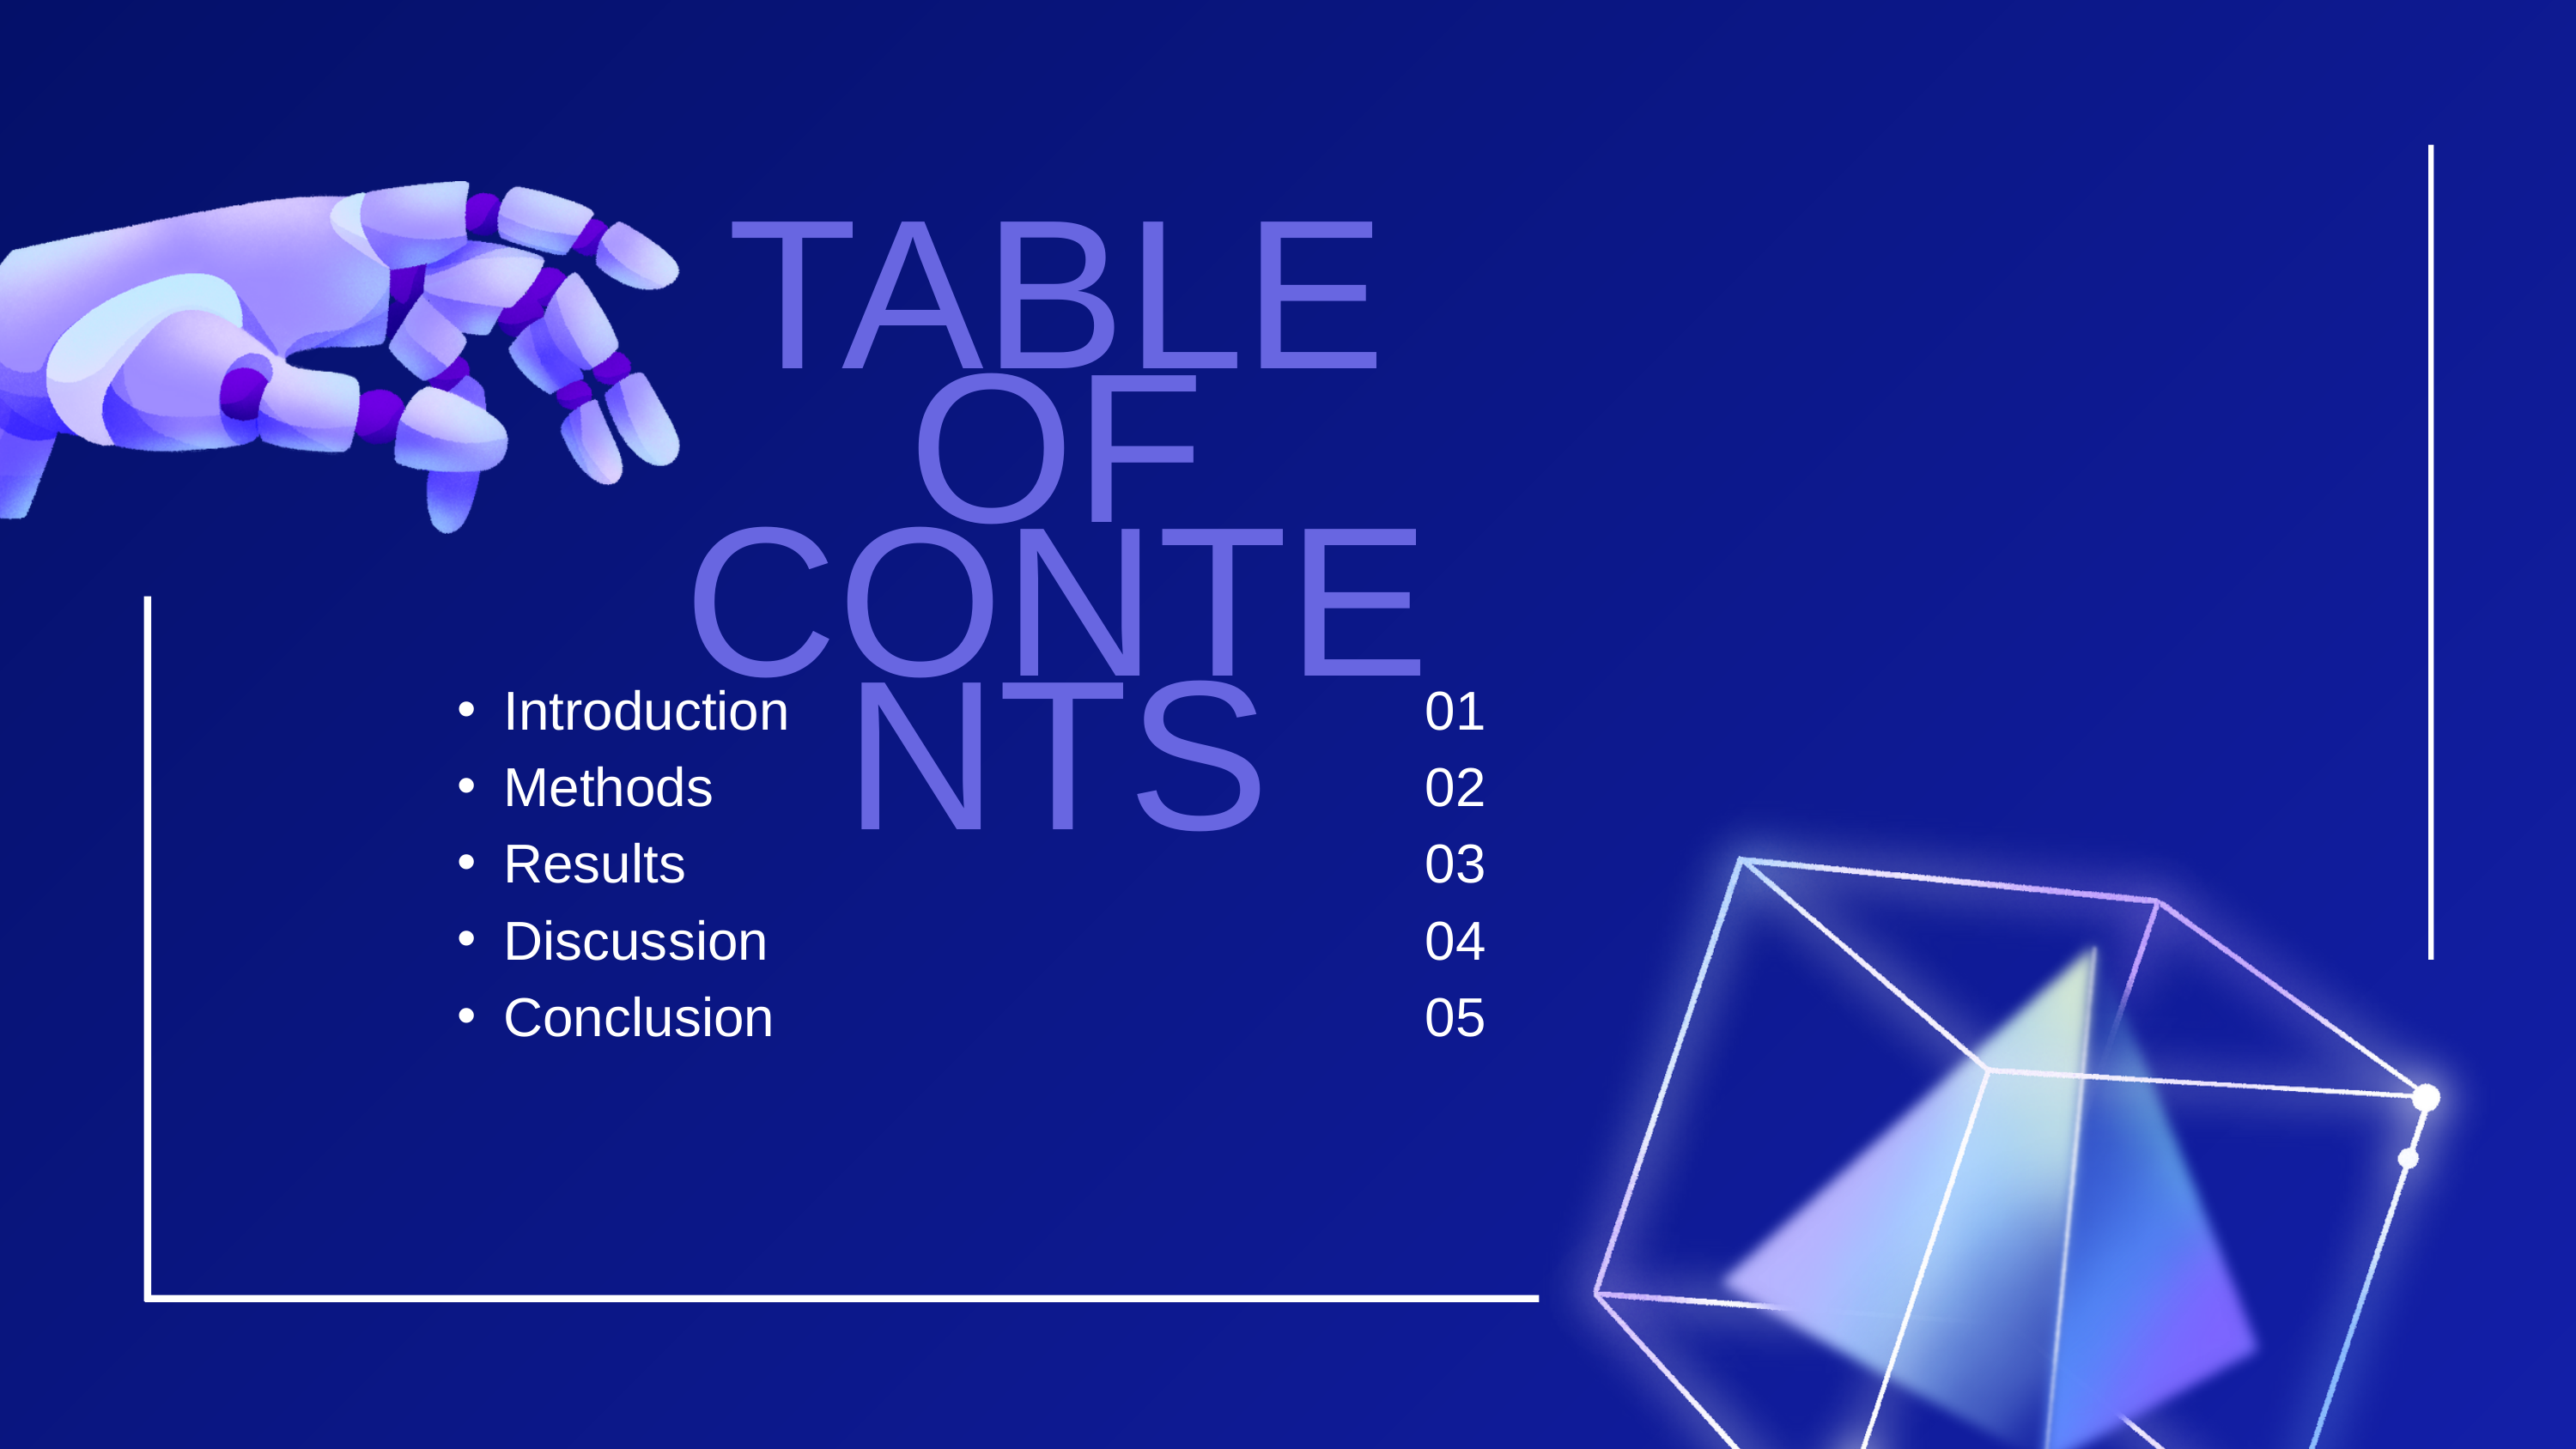

TABLE OF CONTENTS

Introduction
Methods
Results
Discussion
Conclusion
01
02
03
04
05